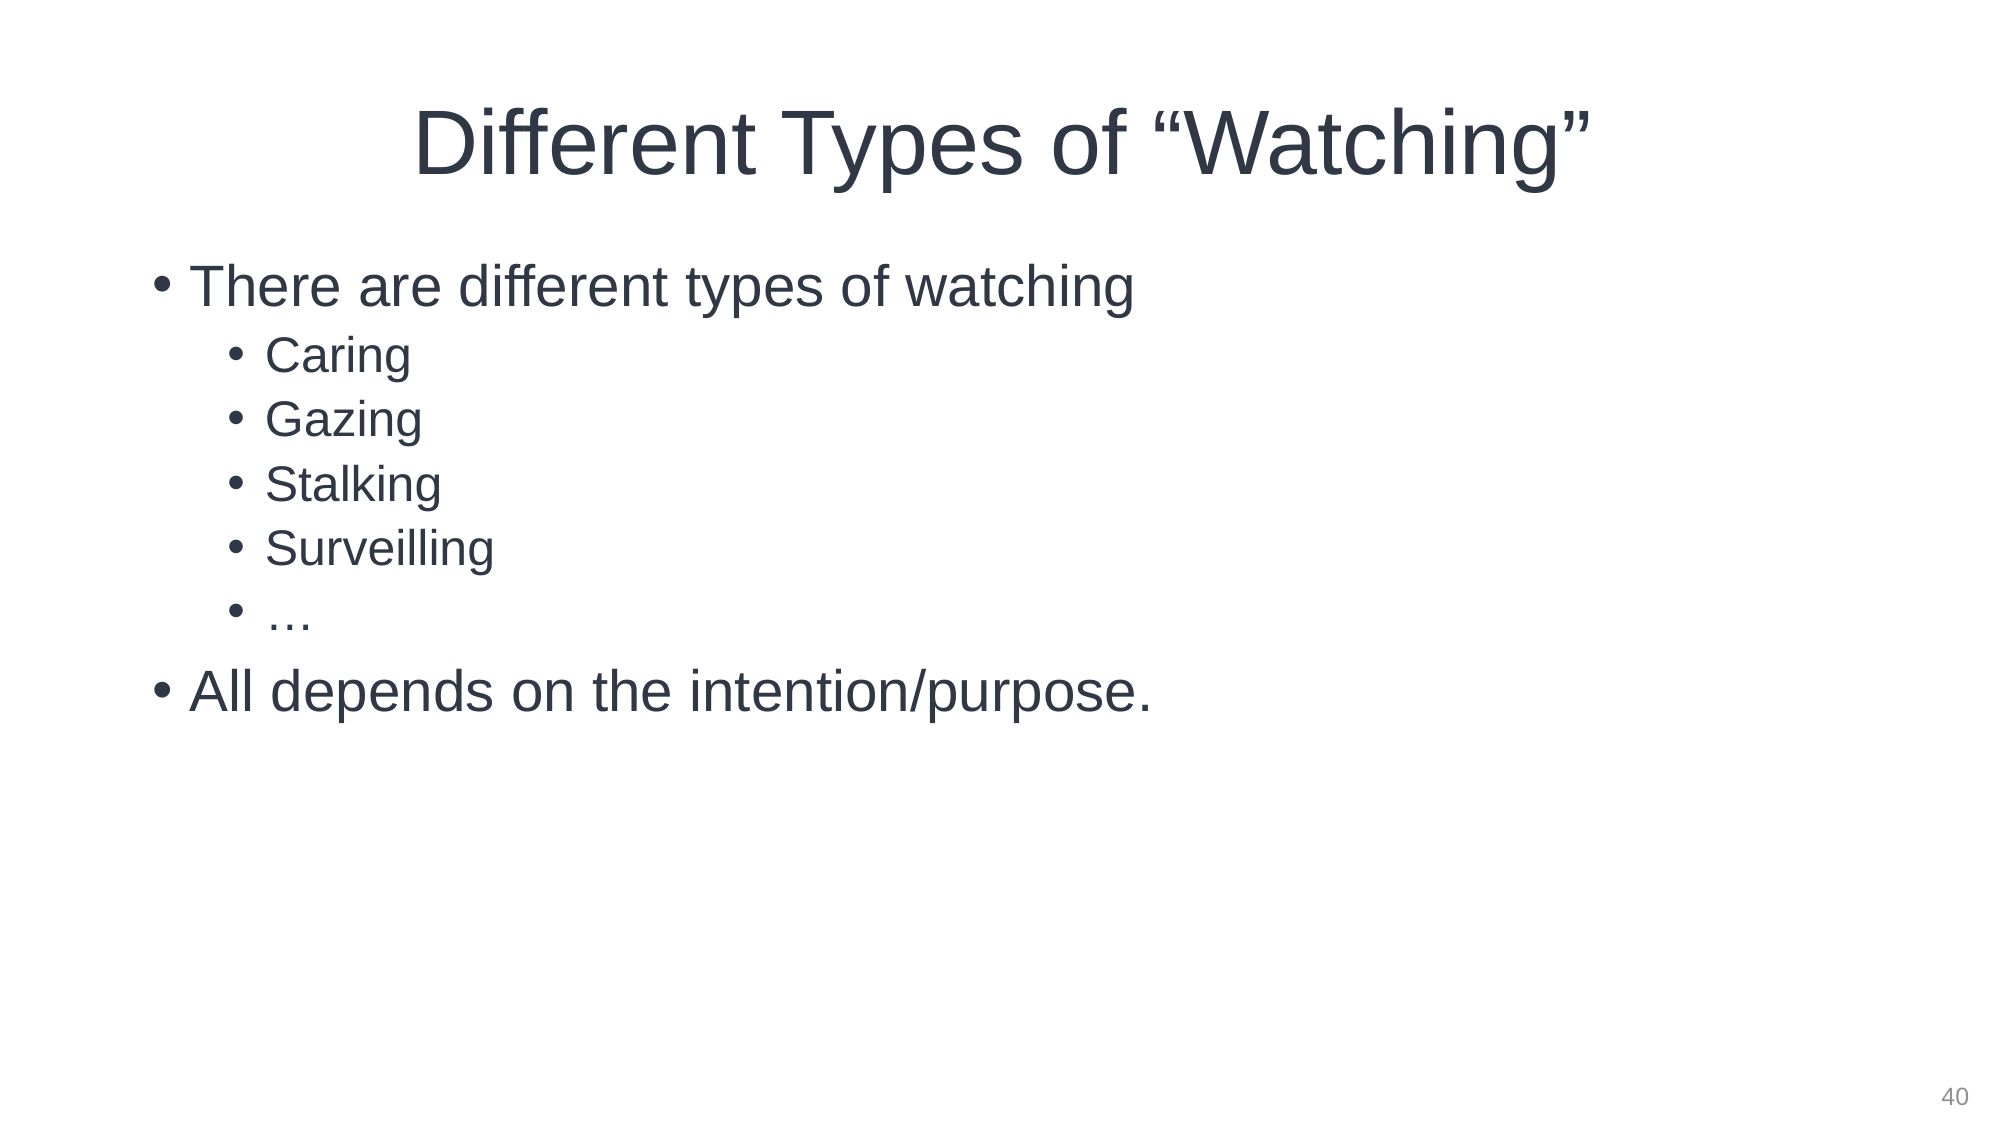

# Different Types of “Watching”
There are different types of watching
Caring
Gazing
Stalking
Surveilling
…
All depends on the intention/purpose.
40